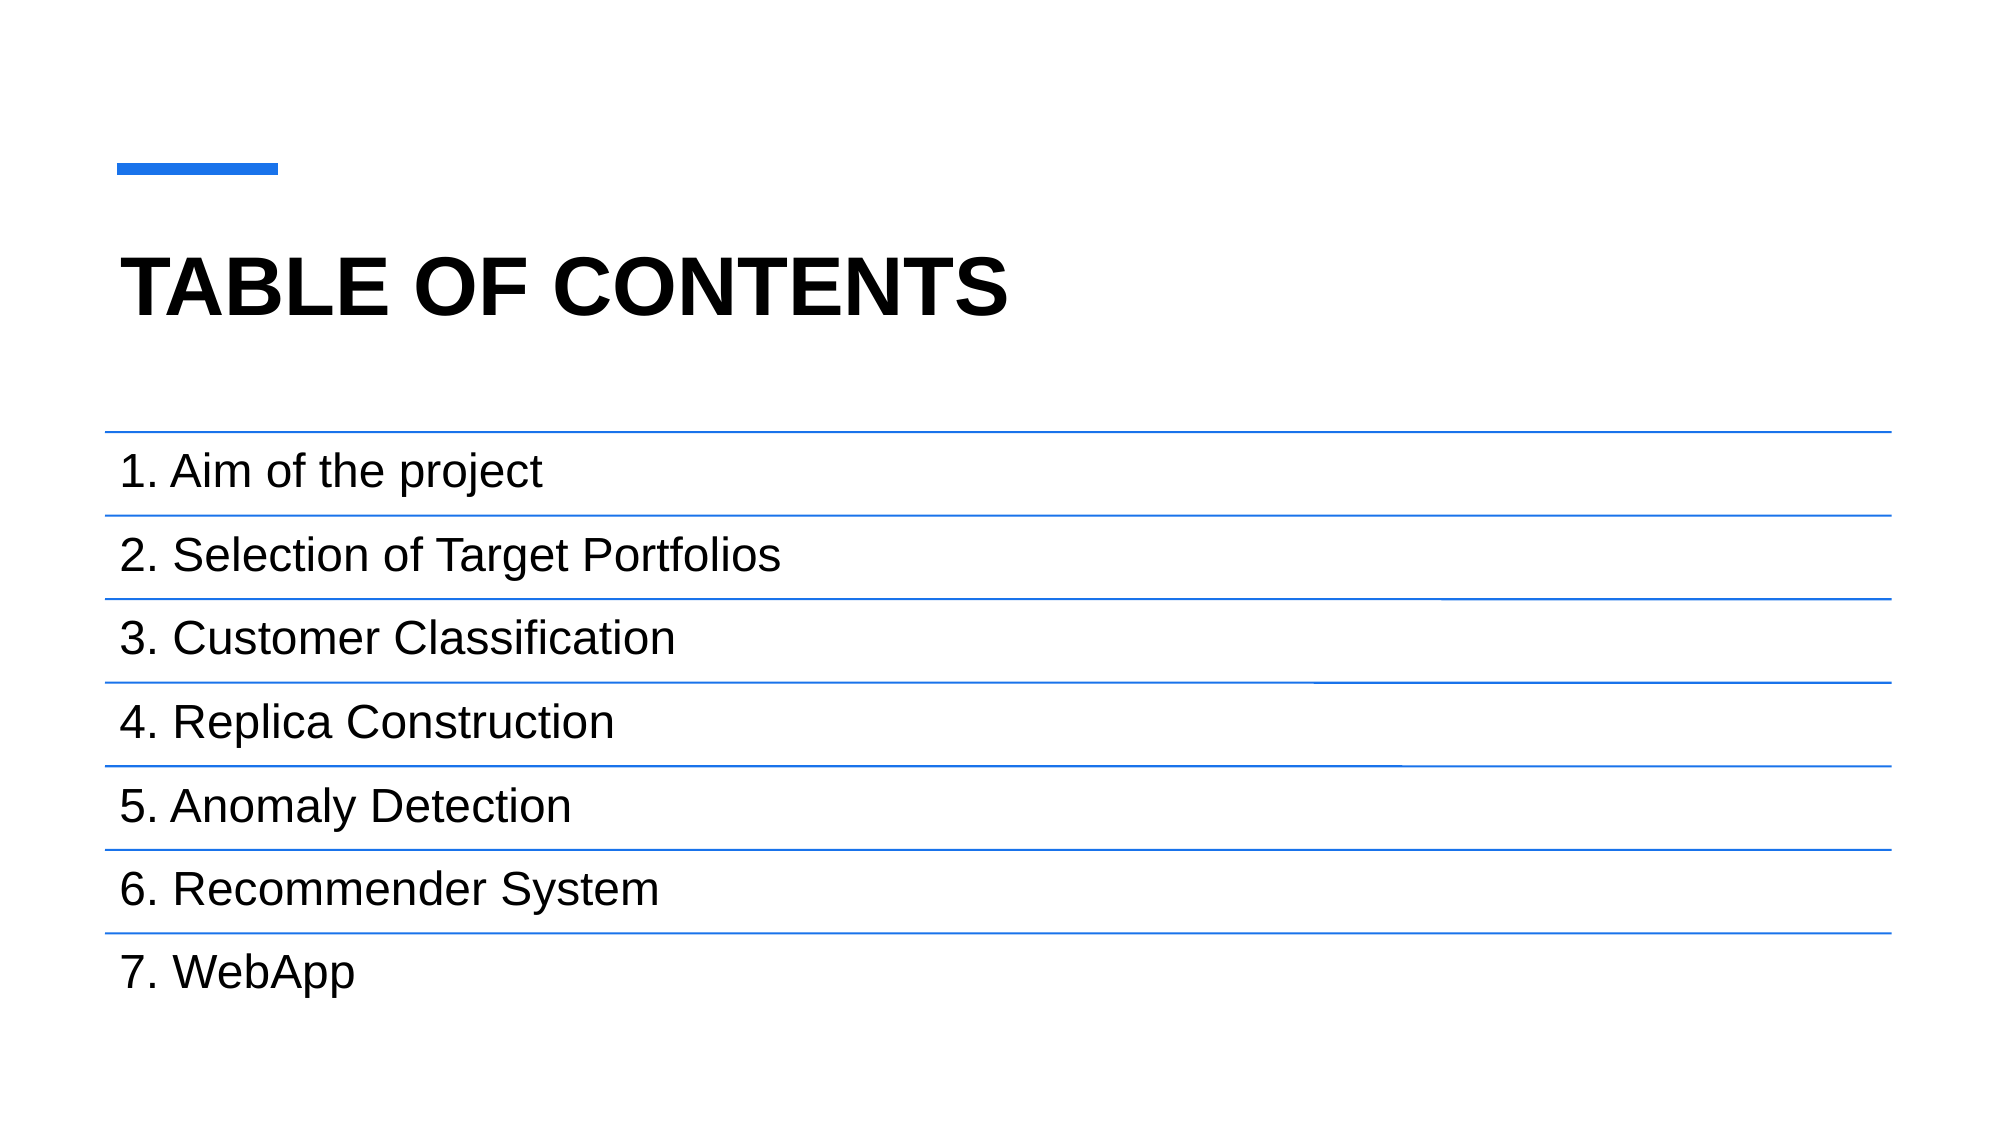

# TABLE OF CONTENTS
1. Aim of the project
2. Selection of Target Portfolios
3. Customer Classification
4. Replica Construction
5. Anomaly Detection
6. Recommender System
7. WebApp